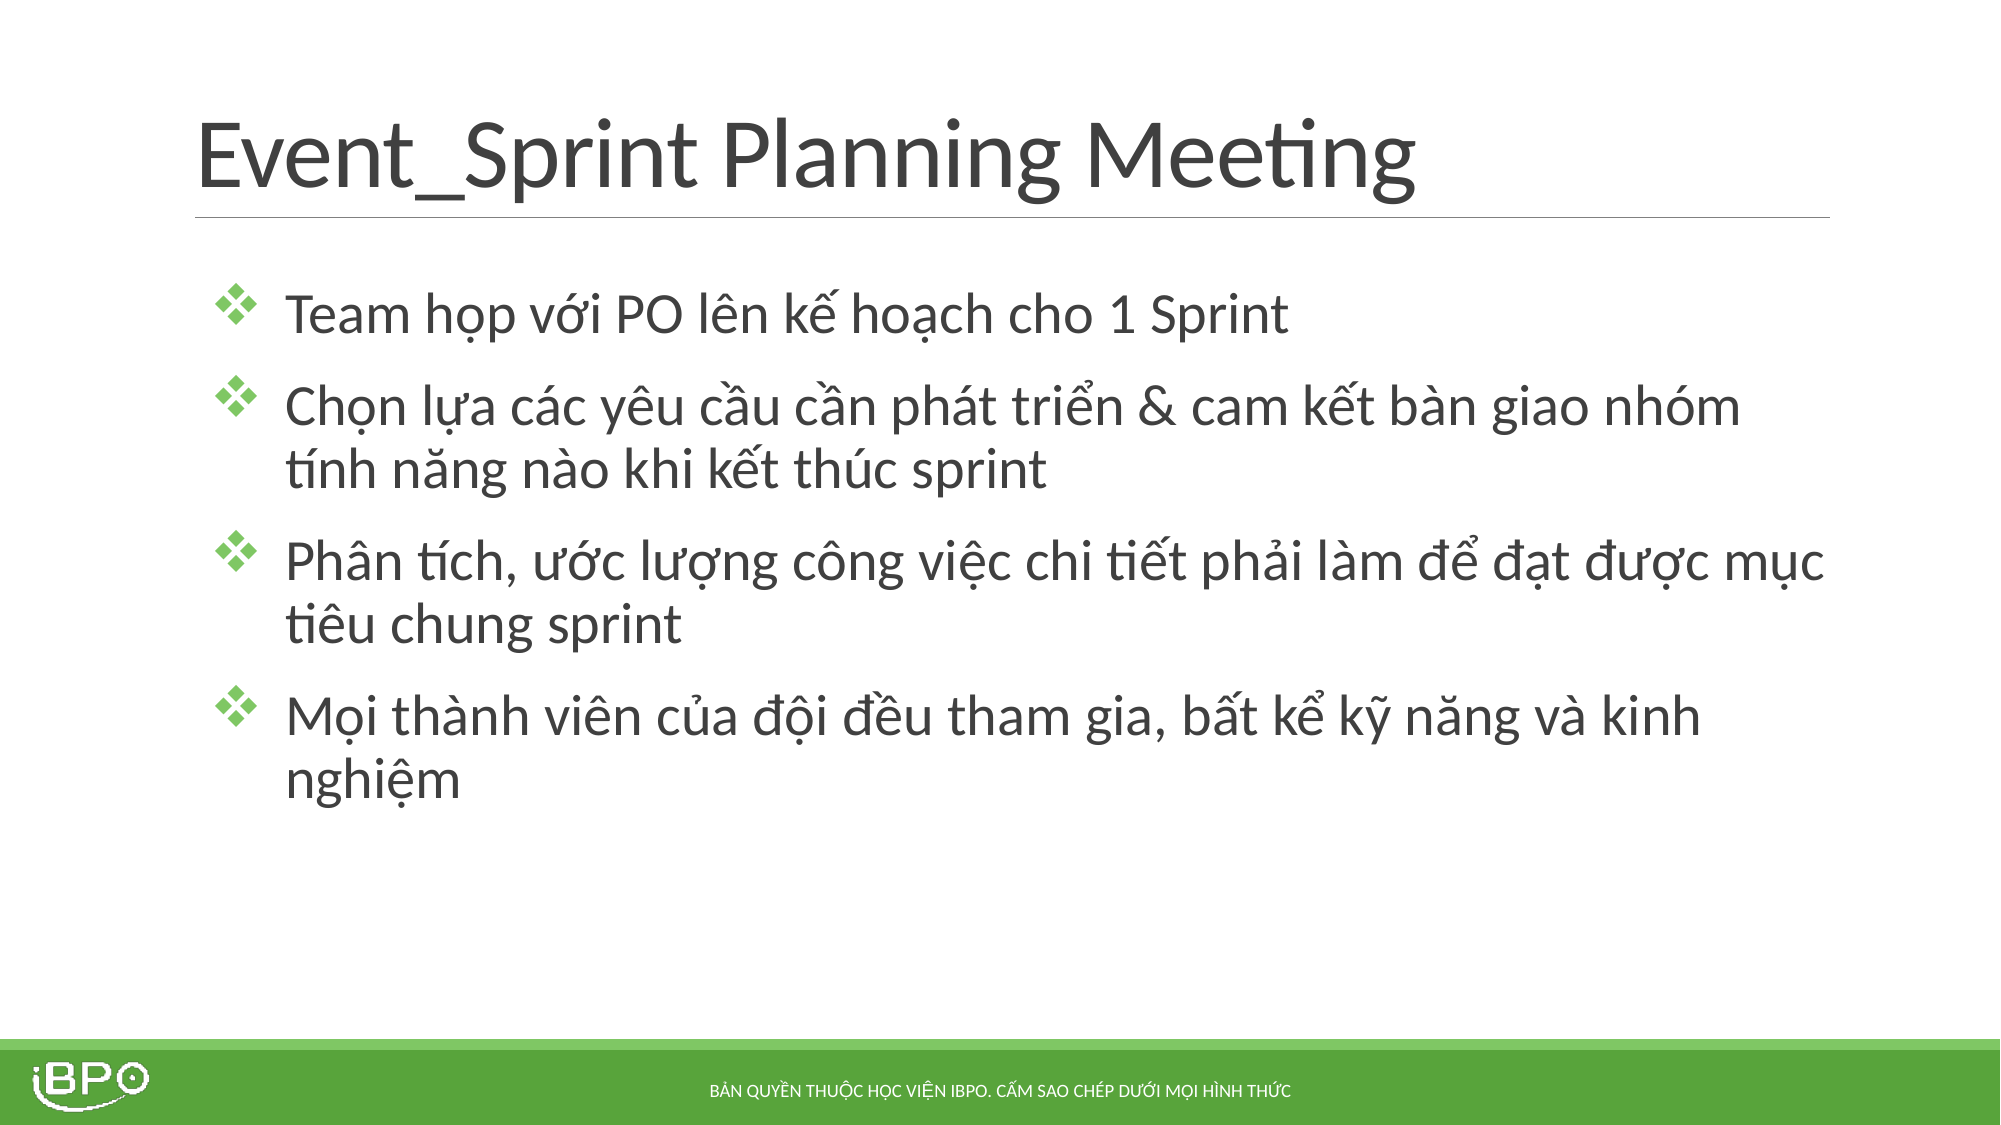

# Event_Sprint Planning Meeting
Team họp với PO lên kế hoạch cho 1 Sprint
Chọn lựa các yêu cầu cần phát triển & cam kết bàn giao nhóm tính năng nào khi kết thúc sprint
Phân tích, ước lượng công việc chi tiết phải làm để đạt được mục tiêu chung sprint
Mọi thành viên của đội đều tham gia, bất kể kỹ năng và kinh nghiệm
Bản quyền thuộc Học viện iBPO. Cấm sao chép dưới mọi hình thức